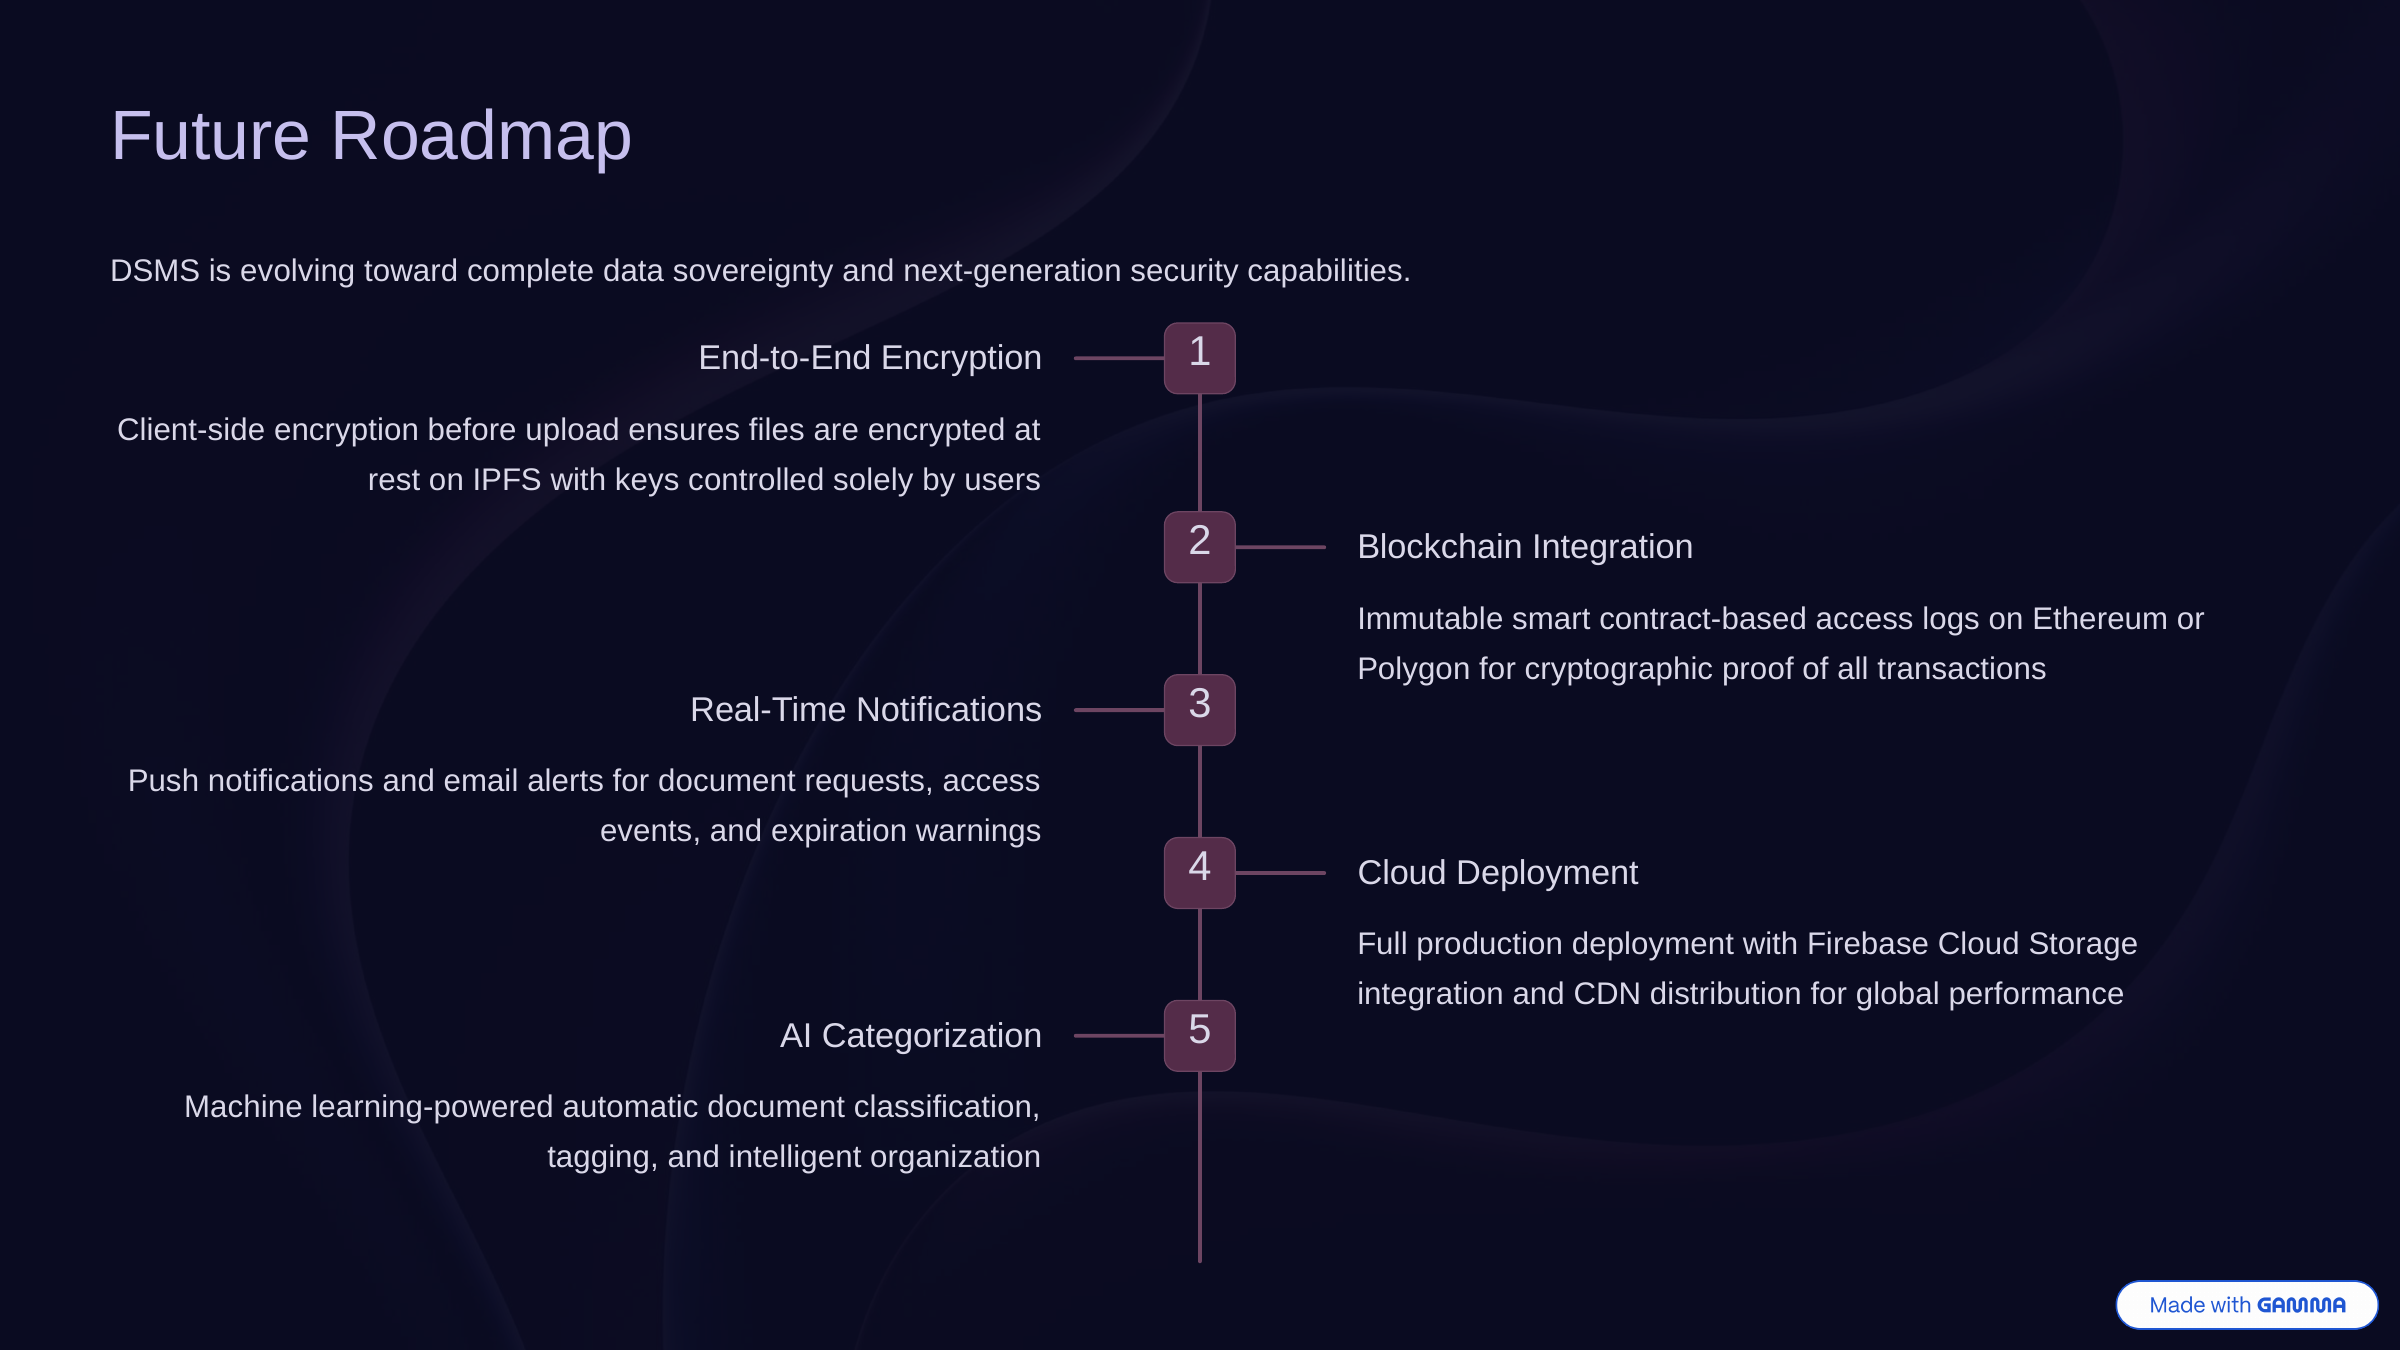

Future Roadmap
DSMS is evolving toward complete data sovereignty and next-generation security capabilities.

1
End-to-End Encryption

Client-side encryption before upload ensures files are encrypted at rest on IPFS with keys controlled solely by users

2
Blockchain Integration

Immutable smart contract-based access logs on Ethereum or Polygon for cryptographic proof of all transactions

3
Real-Time Notifications

Push notifications and email alerts for document requests, access events, and expiration warnings

4
Cloud Deployment

Full production deployment with Firebase Cloud Storage integration and CDN distribution for global performance

5
AI Categorization

Machine learning-powered automatic document classification, tagging, and intelligent organization